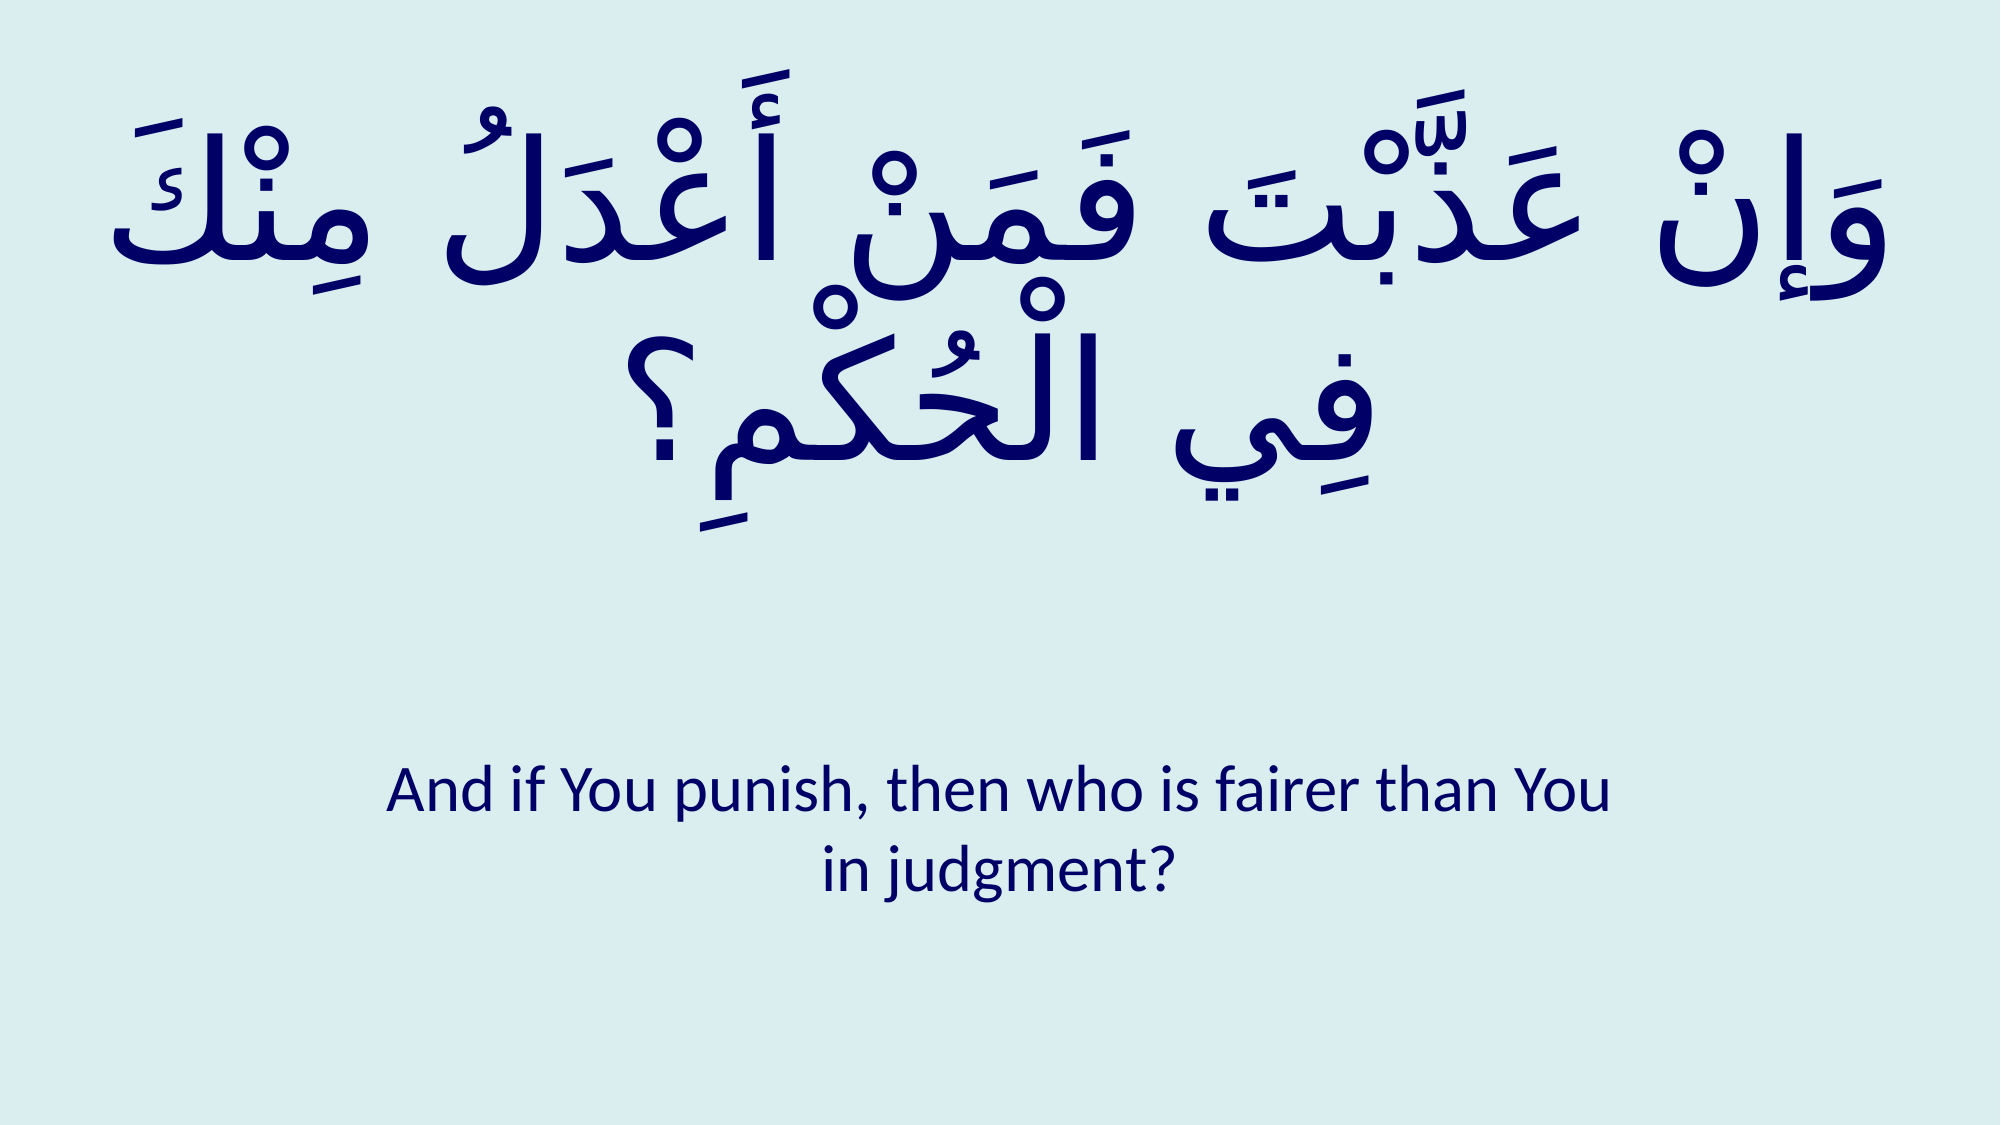

# وَإنْ عَذَّبْتَ فَمَنْ أَعْدَلُ مِنْكَ فِي الْحُكْمِ؟
And if You punish, then who is fairer than You in judgment?